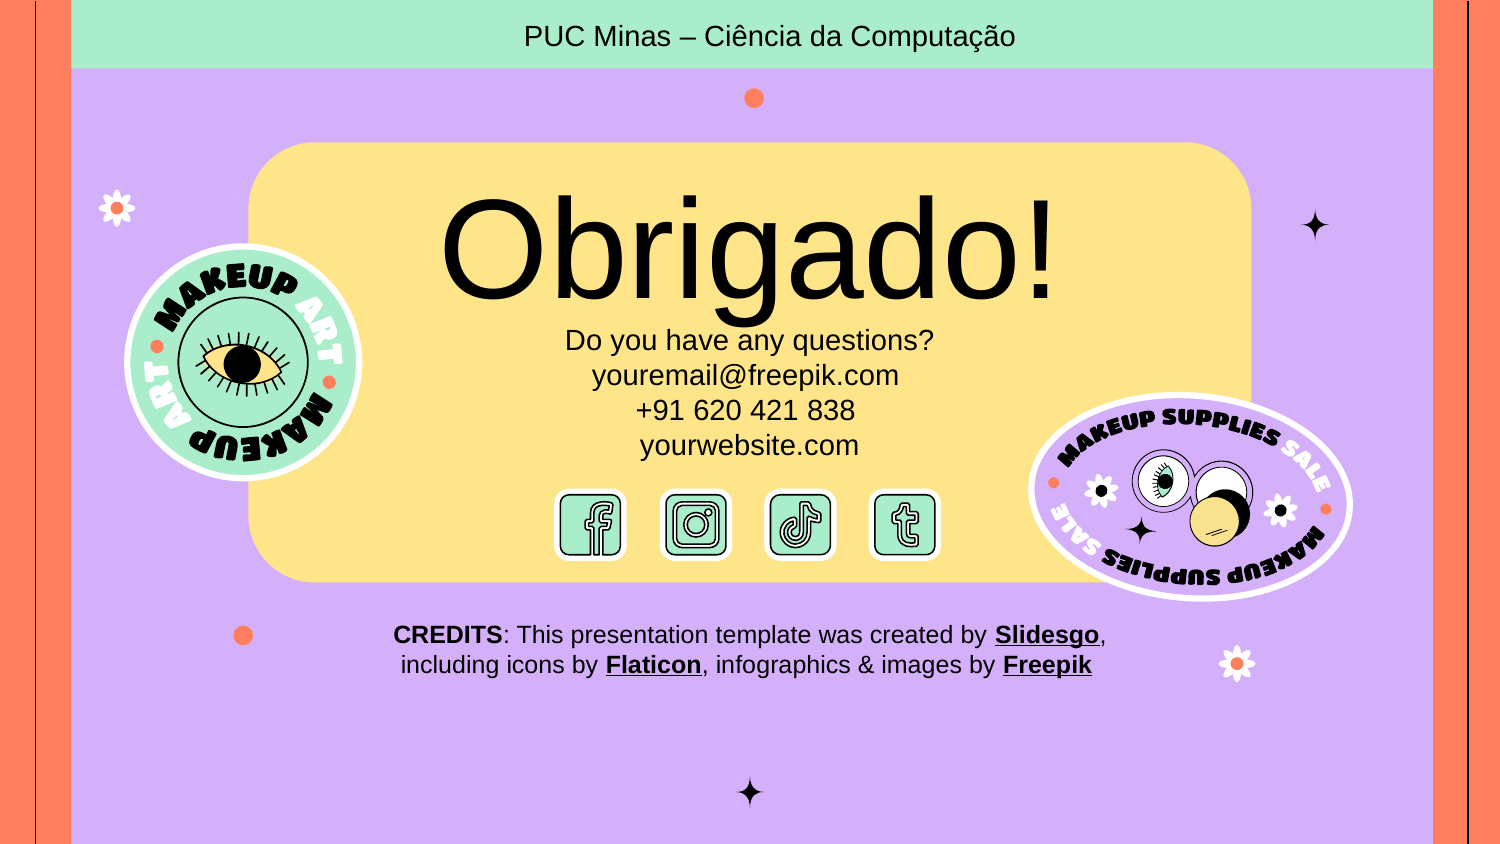

PUC Minas – Ciência da Computação
# Obrigado!

Do you have any questions?
youremail@freepik.com
+91 620 421 838
yourwebsite.com

CREDITS: This presentation template was created by Slidesgo, including icons by Flaticon, infographics & images by Freepik